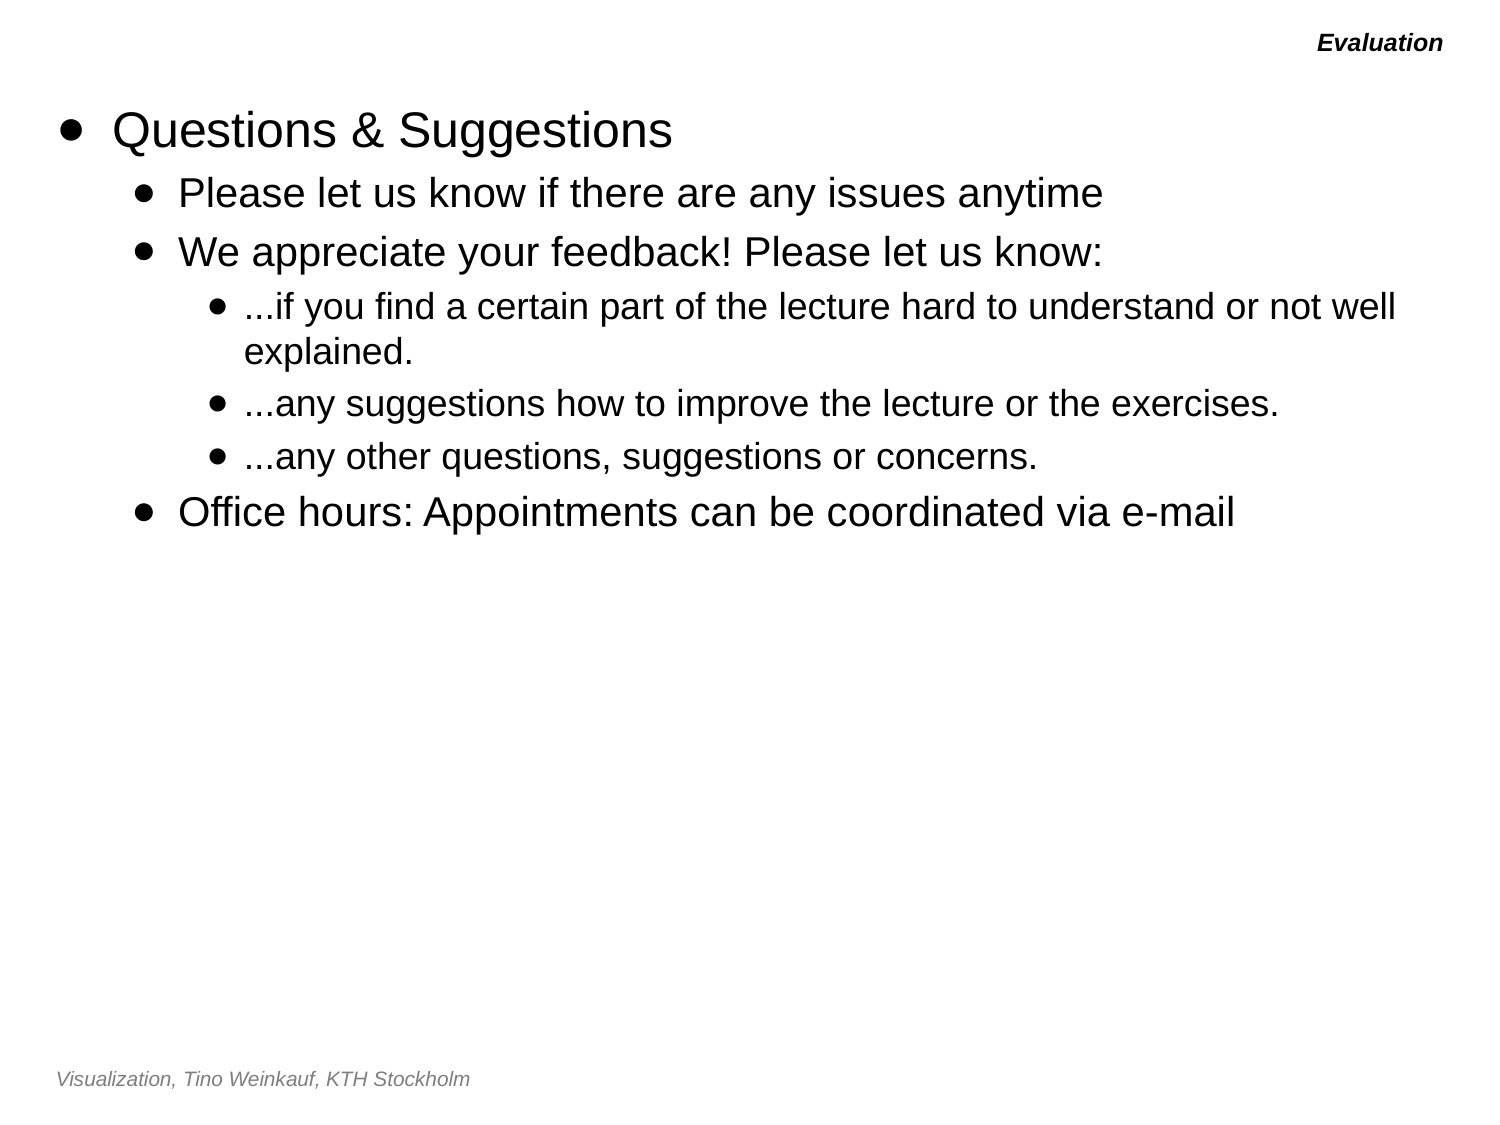

# Evaluation
Questions & Suggestions
Please let us know if there are any issues anytime
We appreciate your feedback! Please let us know:
...if you find a certain part of the lecture hard to understand or not well explained.
...any suggestions how to improve the lecture or the exercises.
...any other questions, suggestions or concerns.
Office hours: Appointments can be coordinated via e-mail